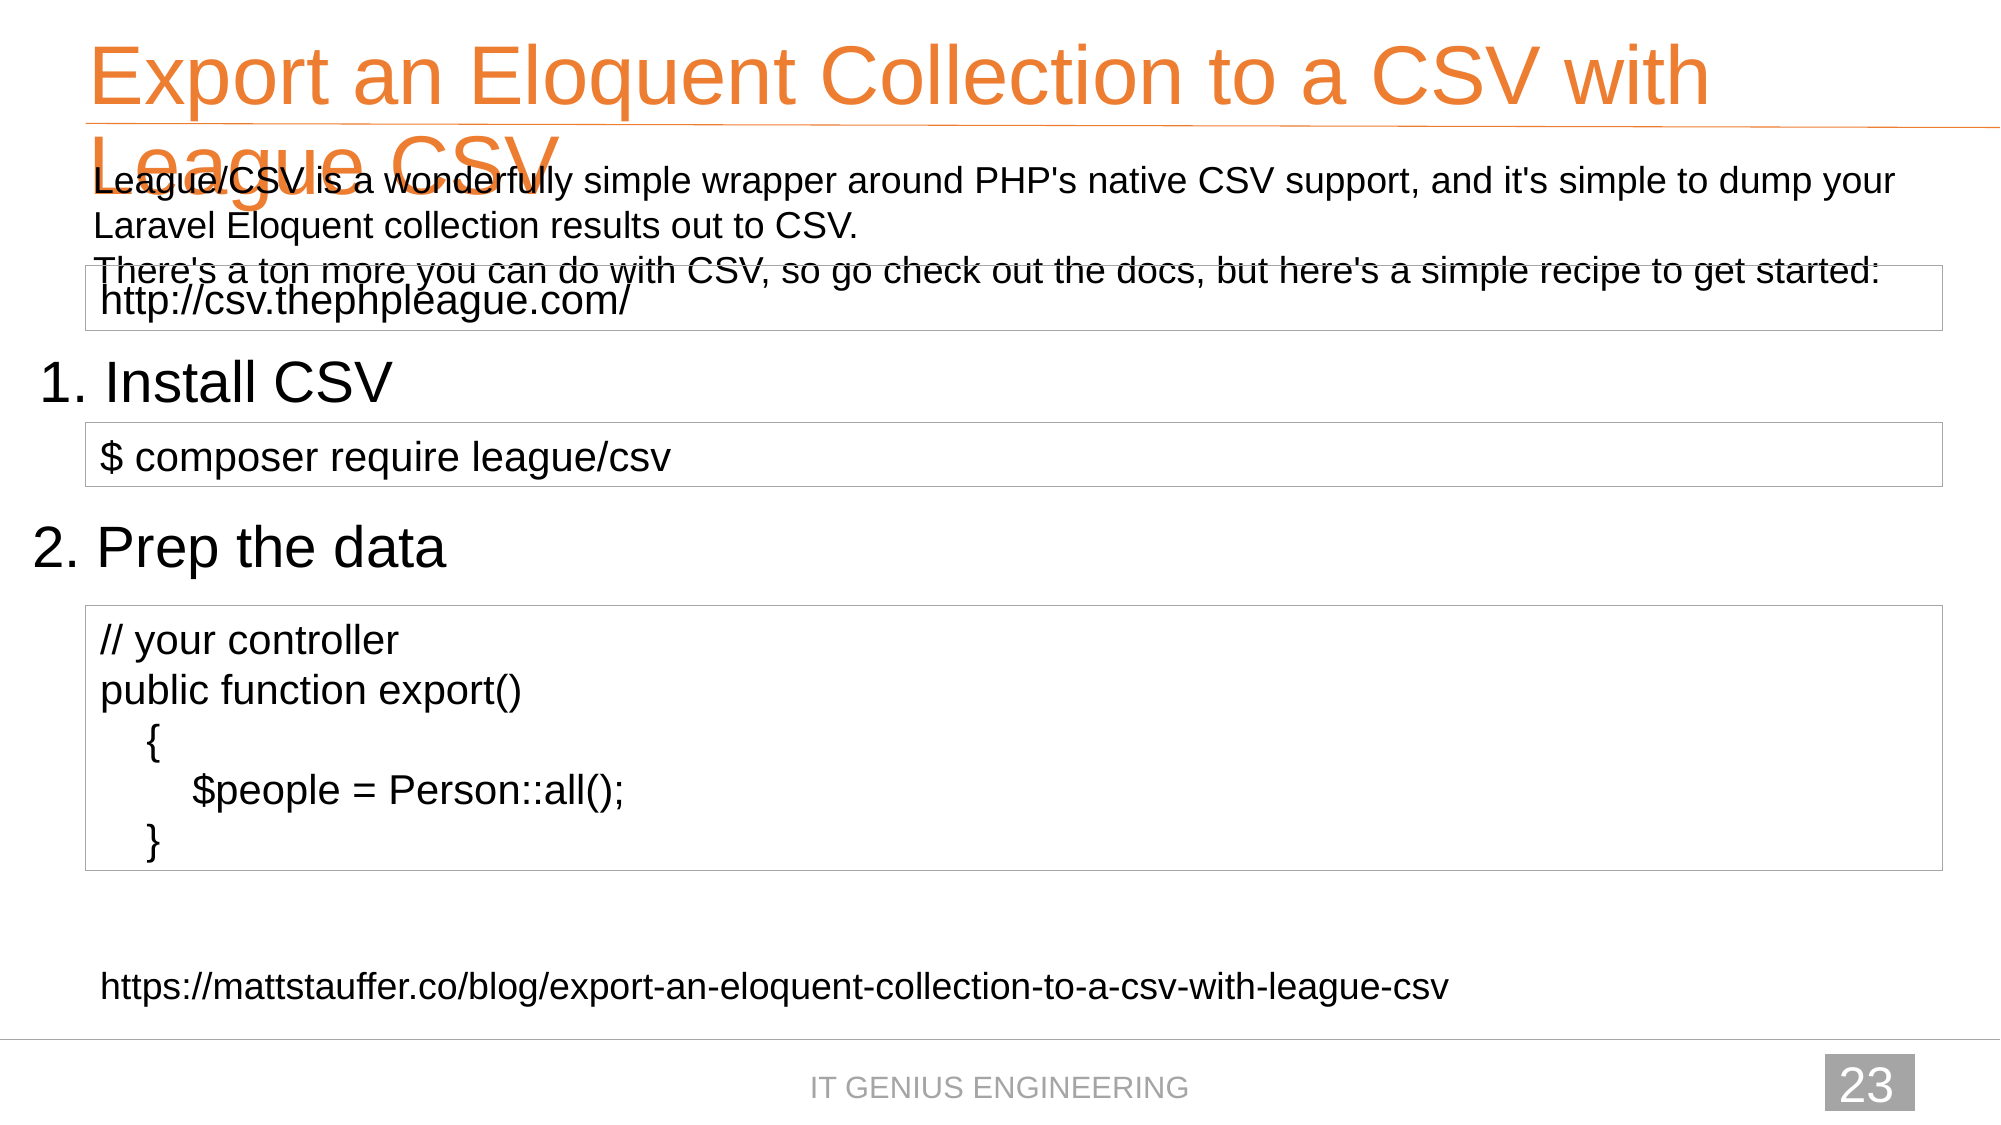

Export an Eloquent Collection to a CSV with League CSV
League/CSV is a wonderfully simple wrapper around PHP's native CSV support, and it's simple to dump your Laravel Eloquent collection results out to CSV.
There's a ton more you can do with CSV, so go check out the docs, but here's a simple recipe to get started:
http://csv.thephpleague.com/
1. Install CSV
$ composer require league/csv
2. Prep the data
// your controller
public function export()
    {
        $people = Person::all();
    }
https://mattstauffer.co/blog/export-an-eloquent-collection-to-a-csv-with-league-csv
231
IT GENIUS ENGINEERING